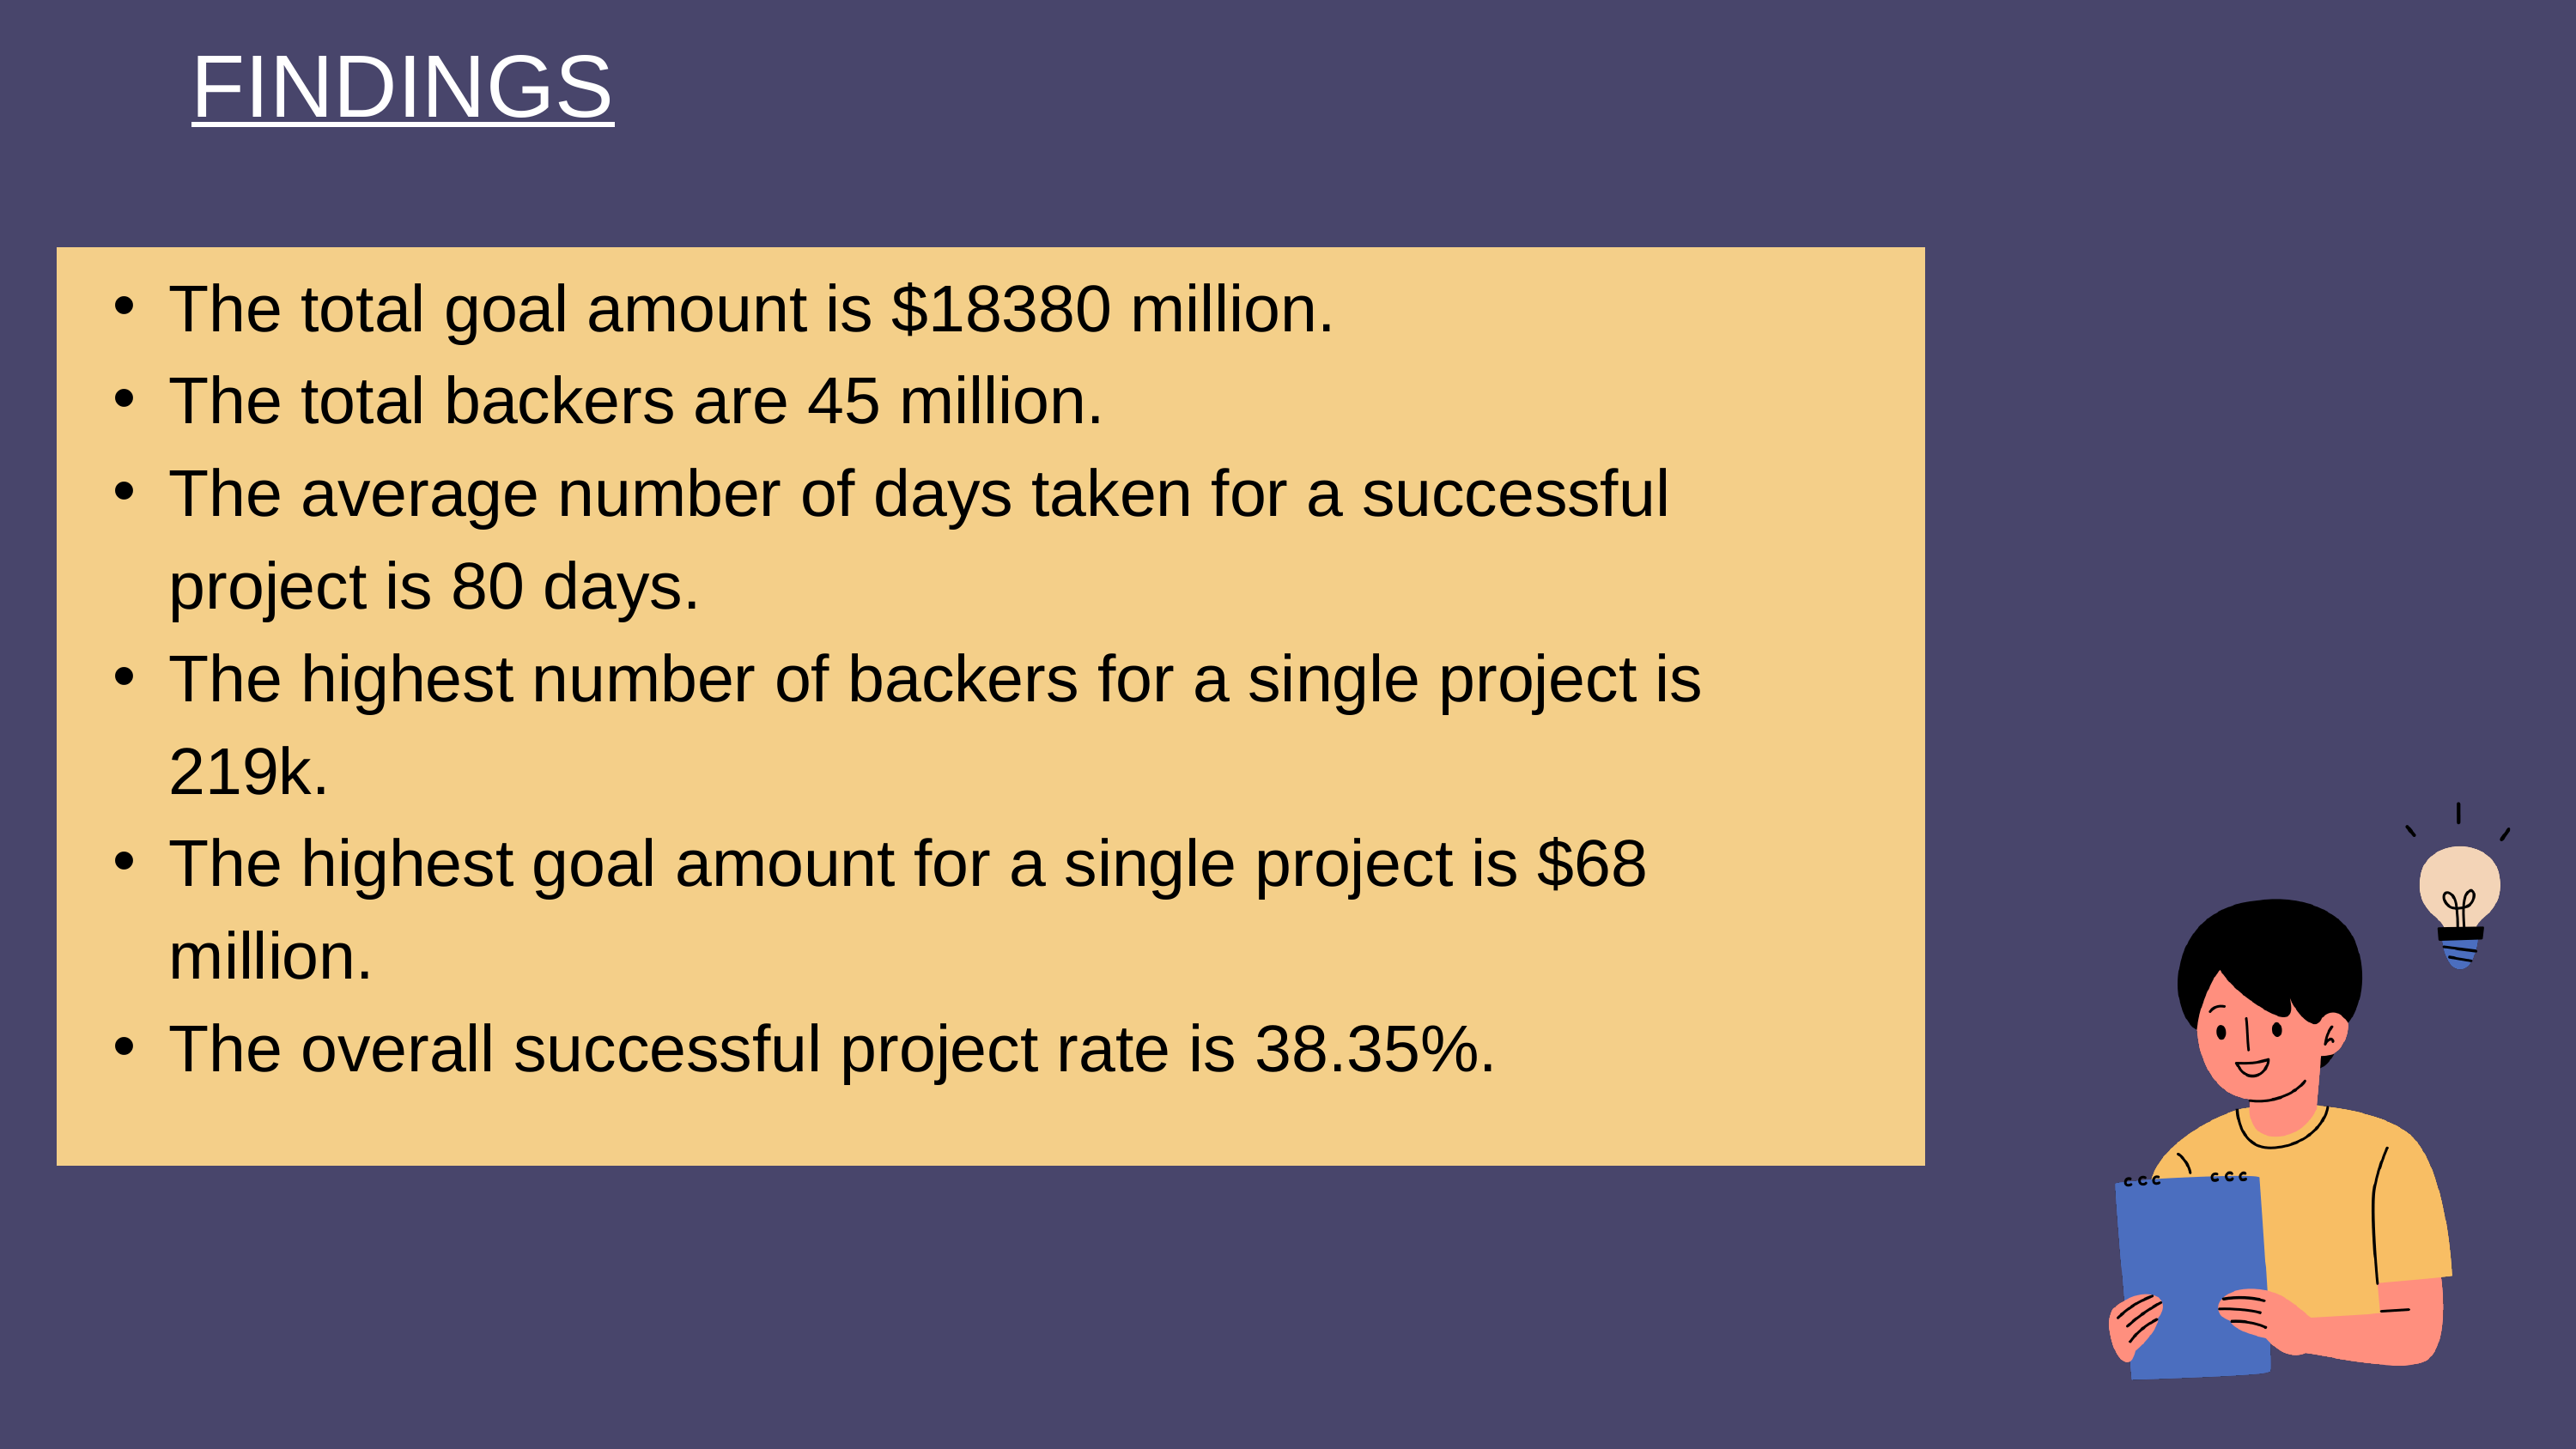

FINDINGS

The total goal amount is $18380 million.
The total backers are 45 million.
The average number of days taken for a successful project is 80 days.
The highest number of backers for a single project is 219k.
The highest goal amount for a single project is $68 million.
The overall successful project rate is 38.35%.